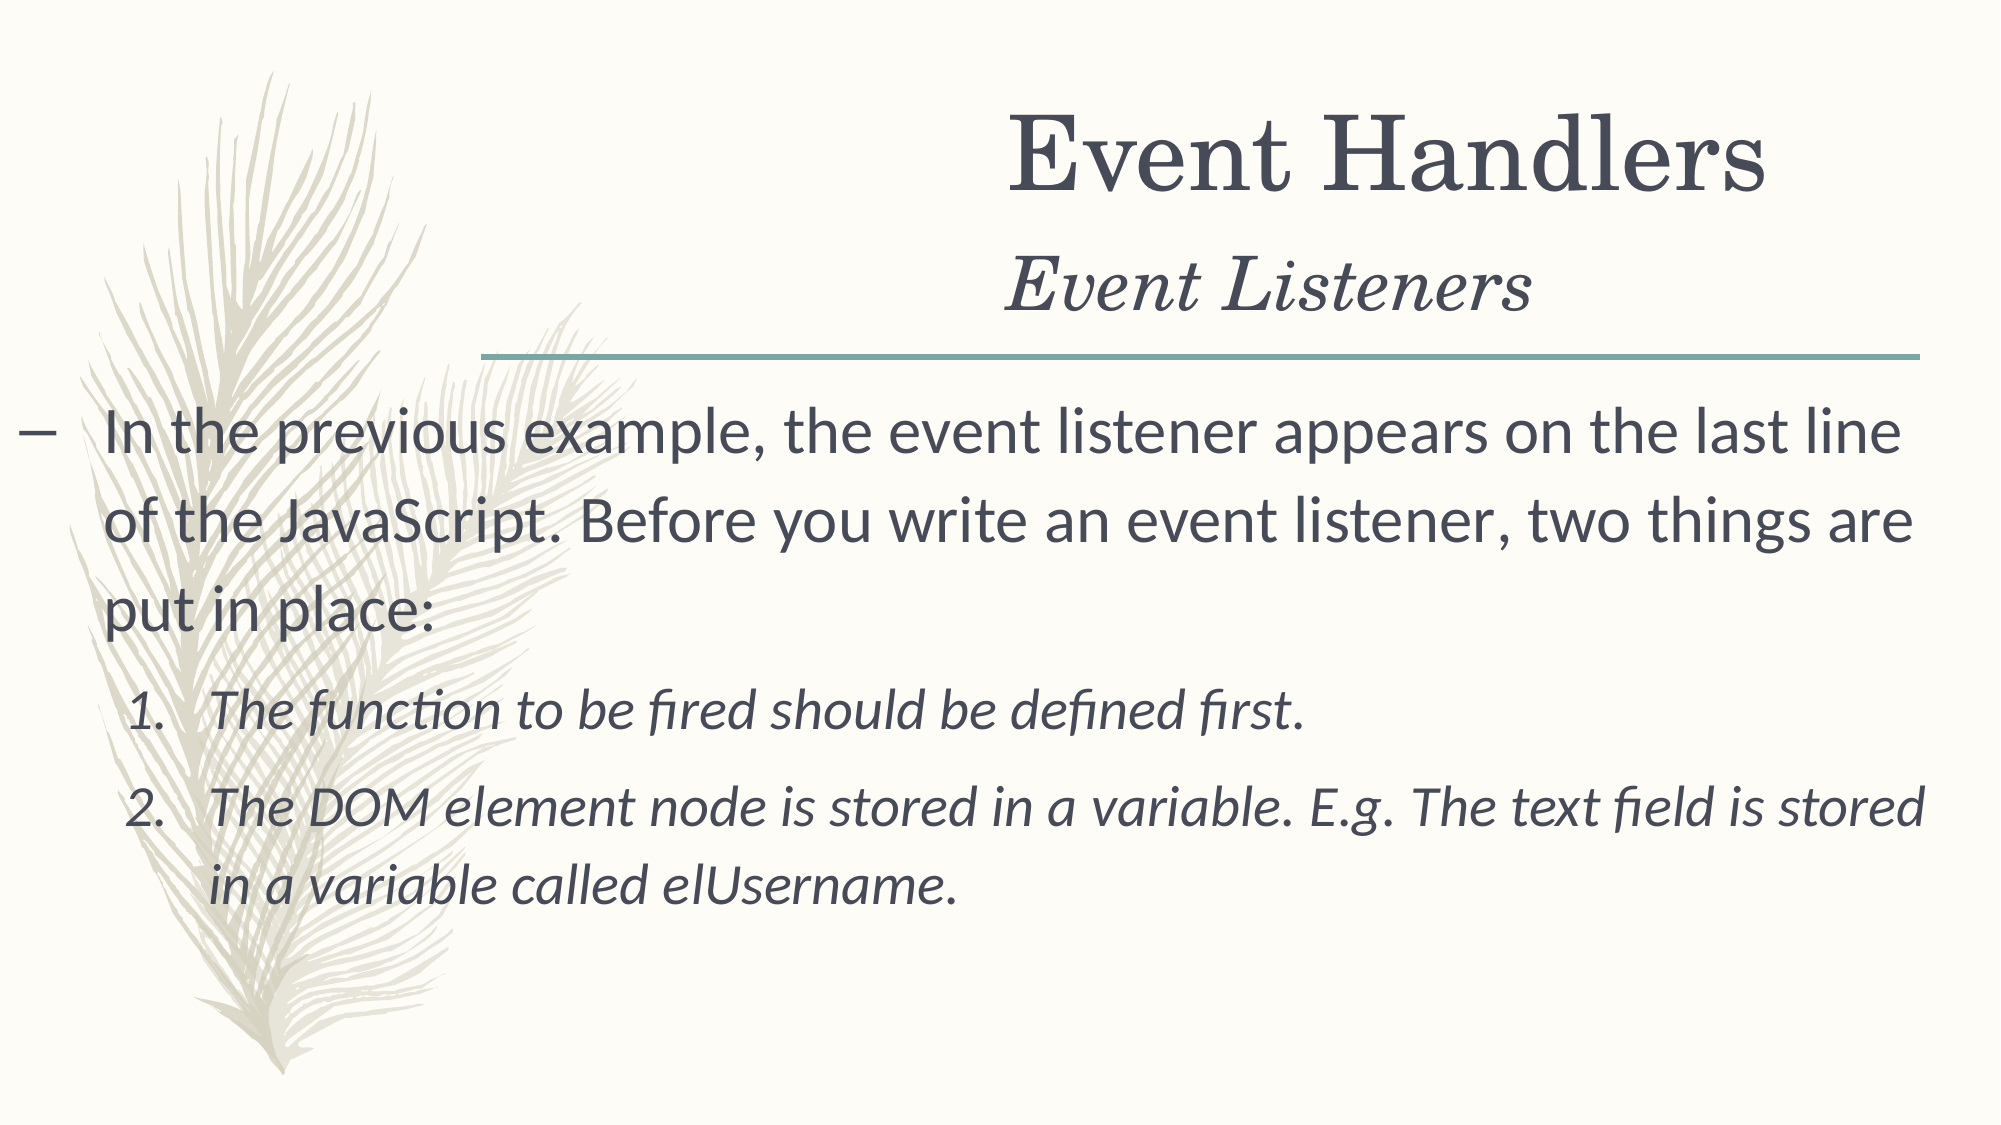

# Event Handlers Event Listeners
In the previous example, the event listener appears on the last line of the JavaScript. Before you write an event listener, two things are put in place:
The function to be fired should be defined first.
The DOM element node is stored in a variable. E.g. The text field is stored in a variable called elUsername.